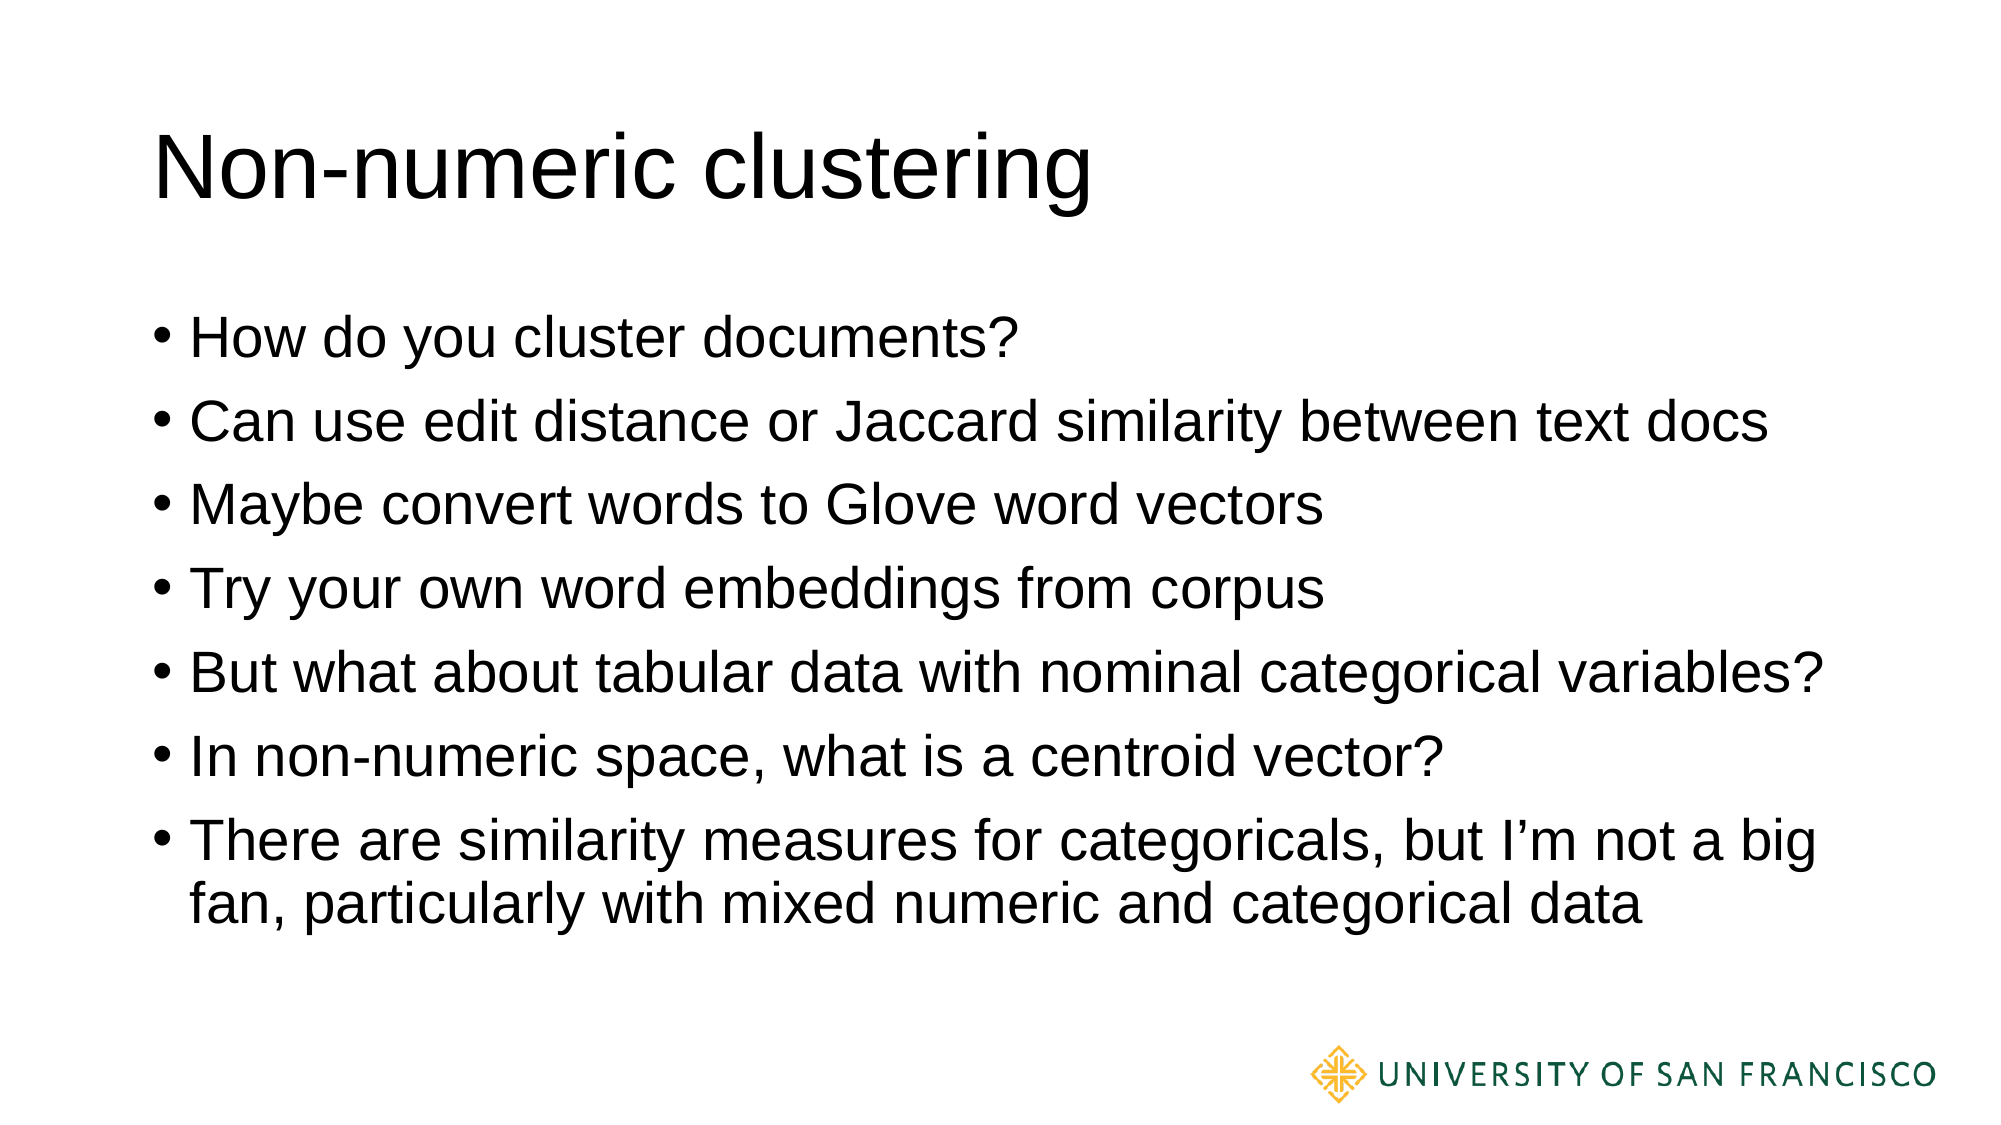

# Non-numeric clustering
How do you cluster documents?
Can use edit distance or Jaccard similarity between text docs
Maybe convert words to Glove word vectors
Try your own word embeddings from corpus
But what about tabular data with nominal categorical variables?
In non-numeric space, what is a centroid vector?
There are similarity measures for categoricals, but I’m not a big fan, particularly with mixed numeric and categorical data